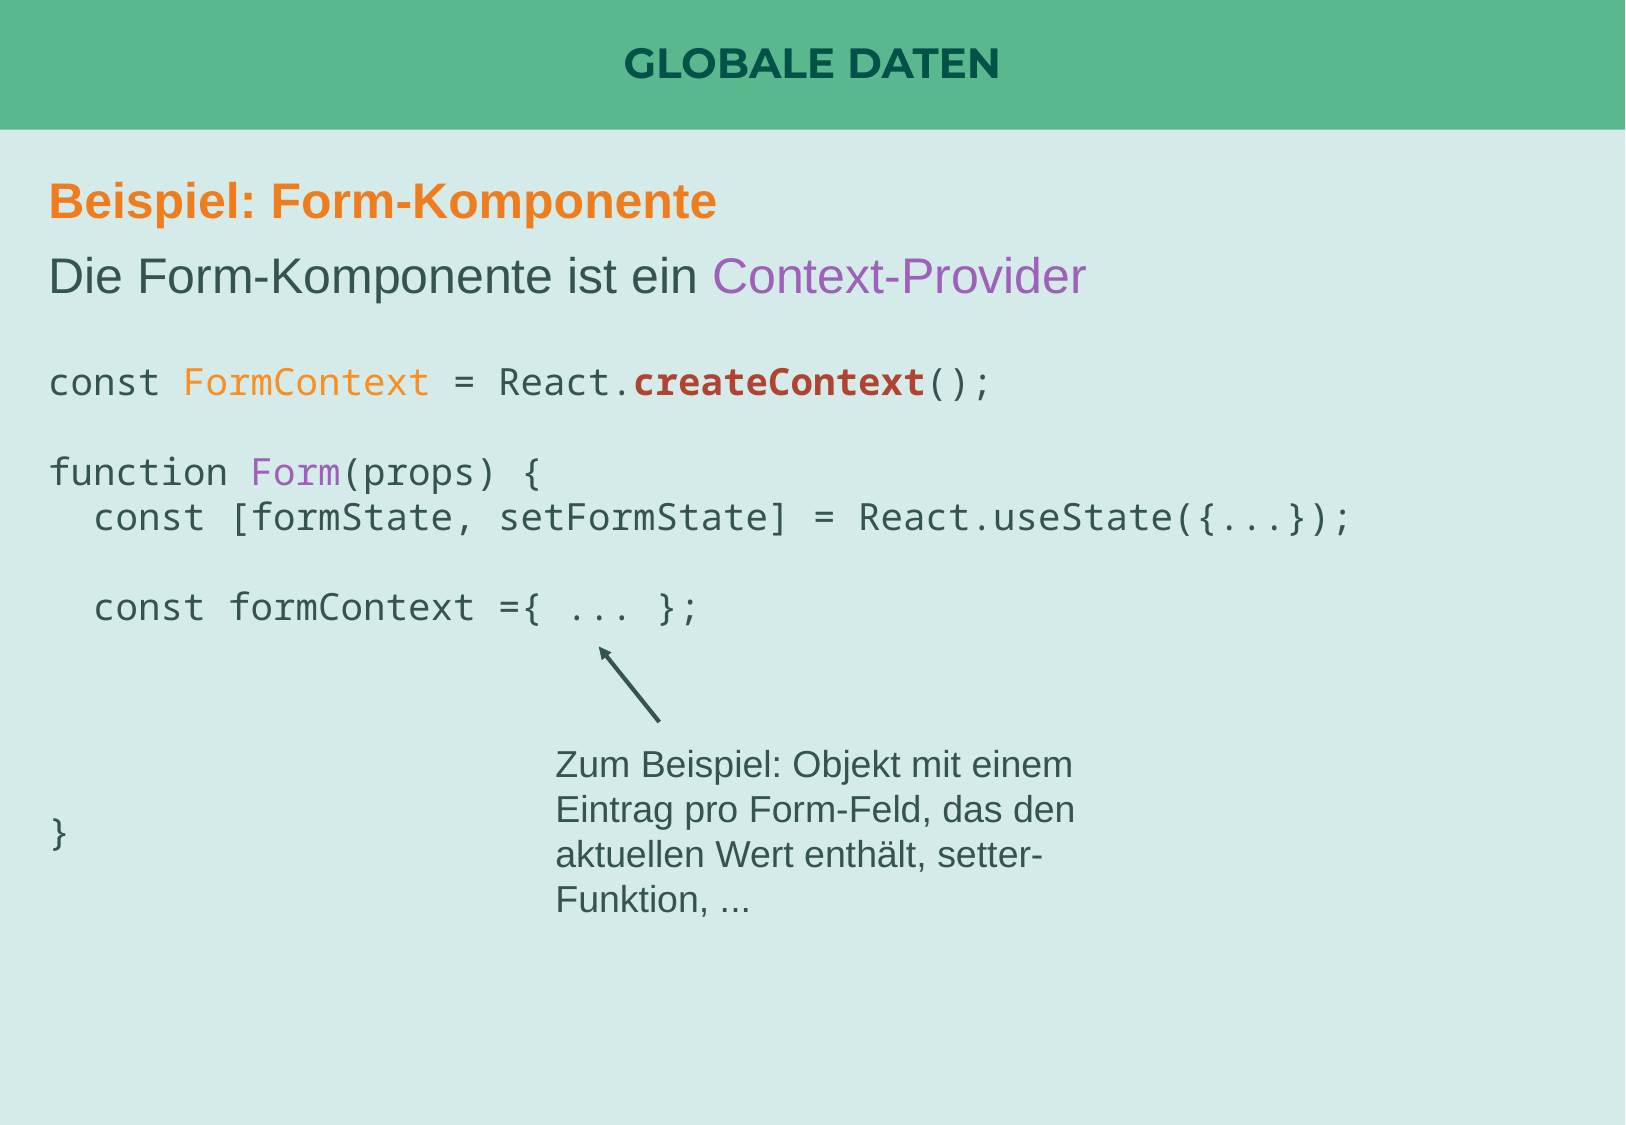

# Globale Daten
Beispiel: Form-Komponente
Die Form-Komponente ist ein Context-Provider

const FormContext = React.createContext();

function Form(props) {
  const [formState, setFormState] = React.useState({...});

  const formContext ={ ... };

}
Beispiel: ChatPage oder Tabs

Beispiel: UserStatsPage für fetch ?
Zum Beispiel: Objekt mit einem Eintrag pro Form-Feld, das den aktuellen Wert enthält, setter-Funktion, ...